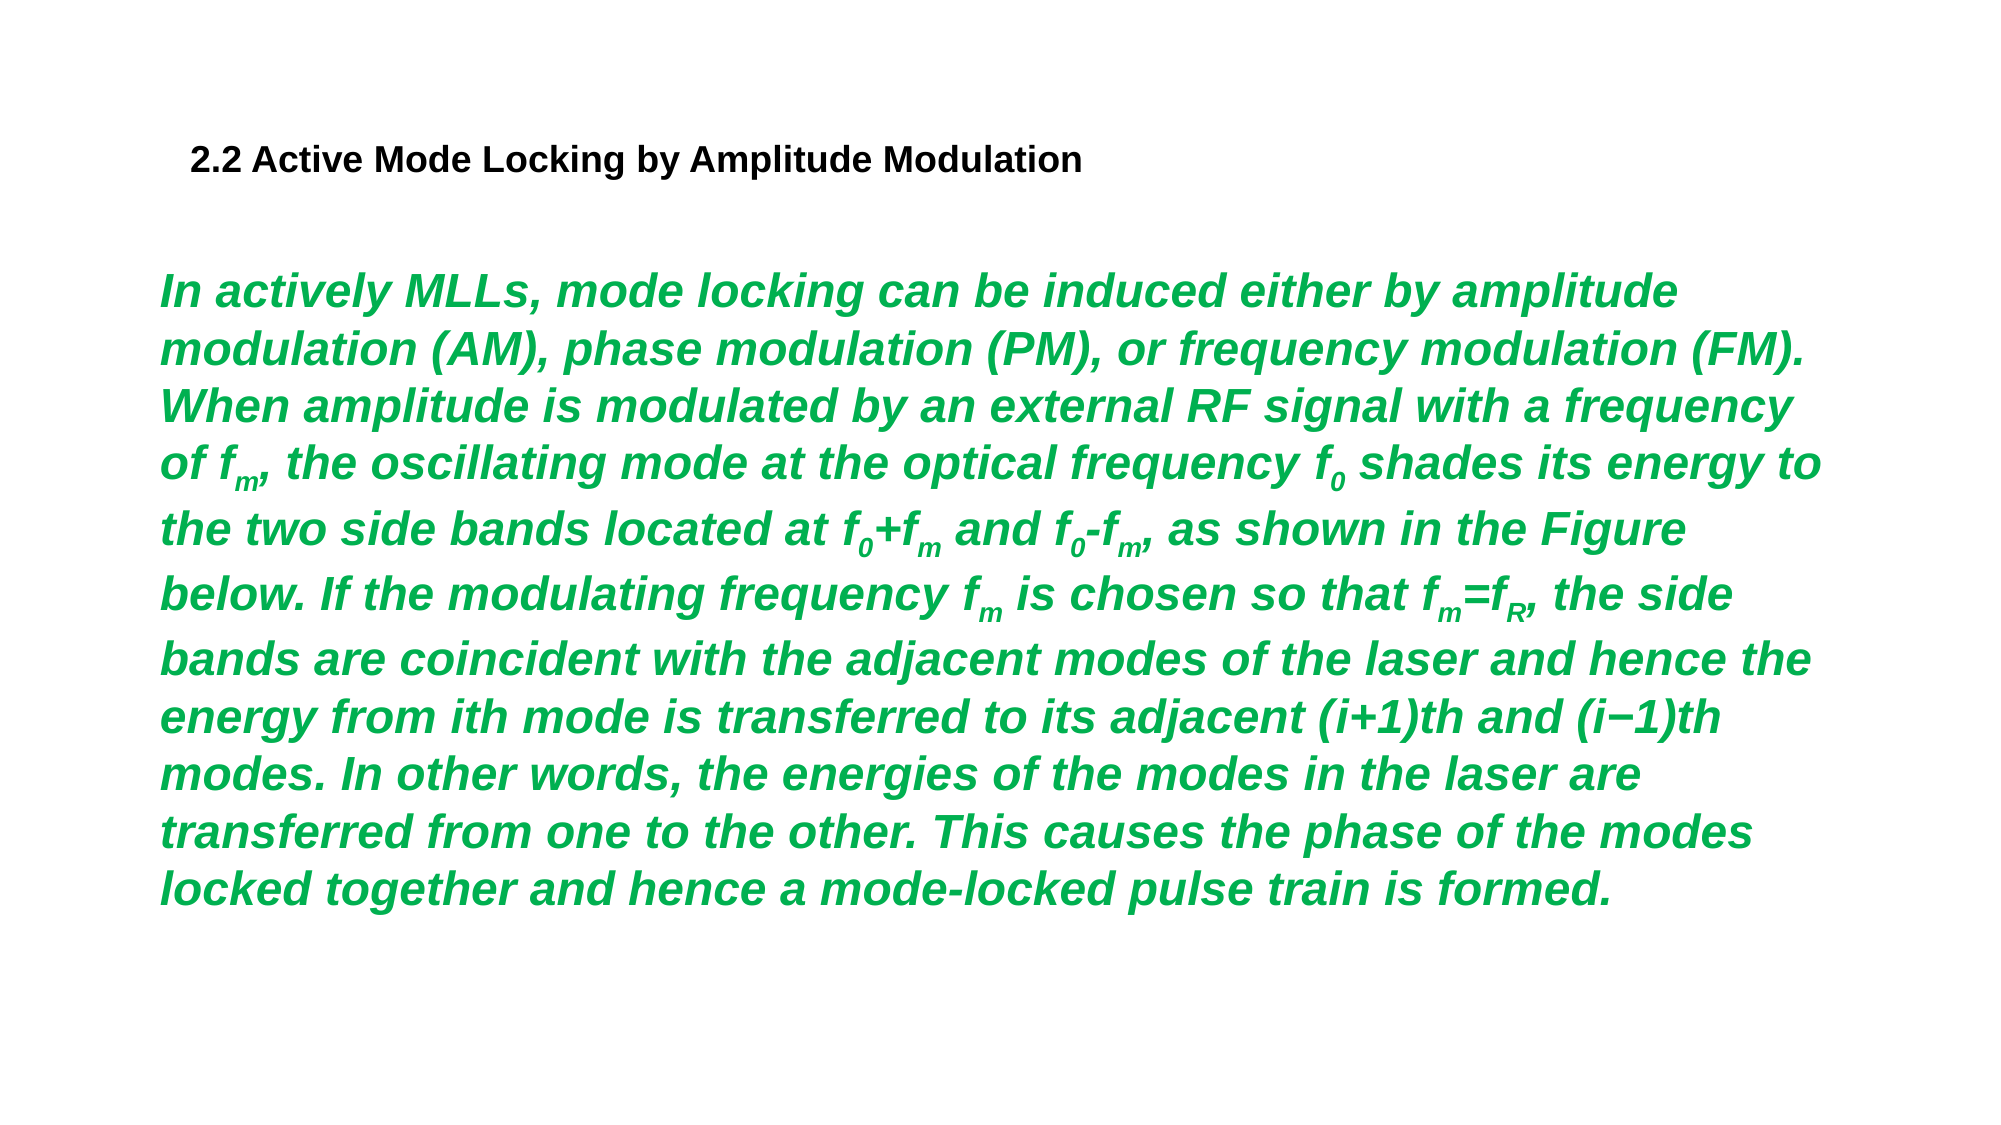

2.2 Active Mode Locking by Amplitude Modulation
In actively MLLs, mode locking can be induced either by amplitude modulation (AM), phase modulation (PM), or frequency modulation (FM). When amplitude is modulated by an external RF signal with a frequency of fm, the oscillating mode at the optical frequency f0 shades its energy to the two side bands located at f0+fm and f0-fm, as shown in the Figure below. If the modulating frequency fm is chosen so that fm=fR, the side bands are coincident with the adjacent modes of the laser and hence the energy from ith mode is transferred to its adjacent (i+1)th and (i−1)th modes. In other words, the energies of the modes in the laser are transferred from one to the other. This causes the phase of the modes locked together and hence a mode-locked pulse train is formed.